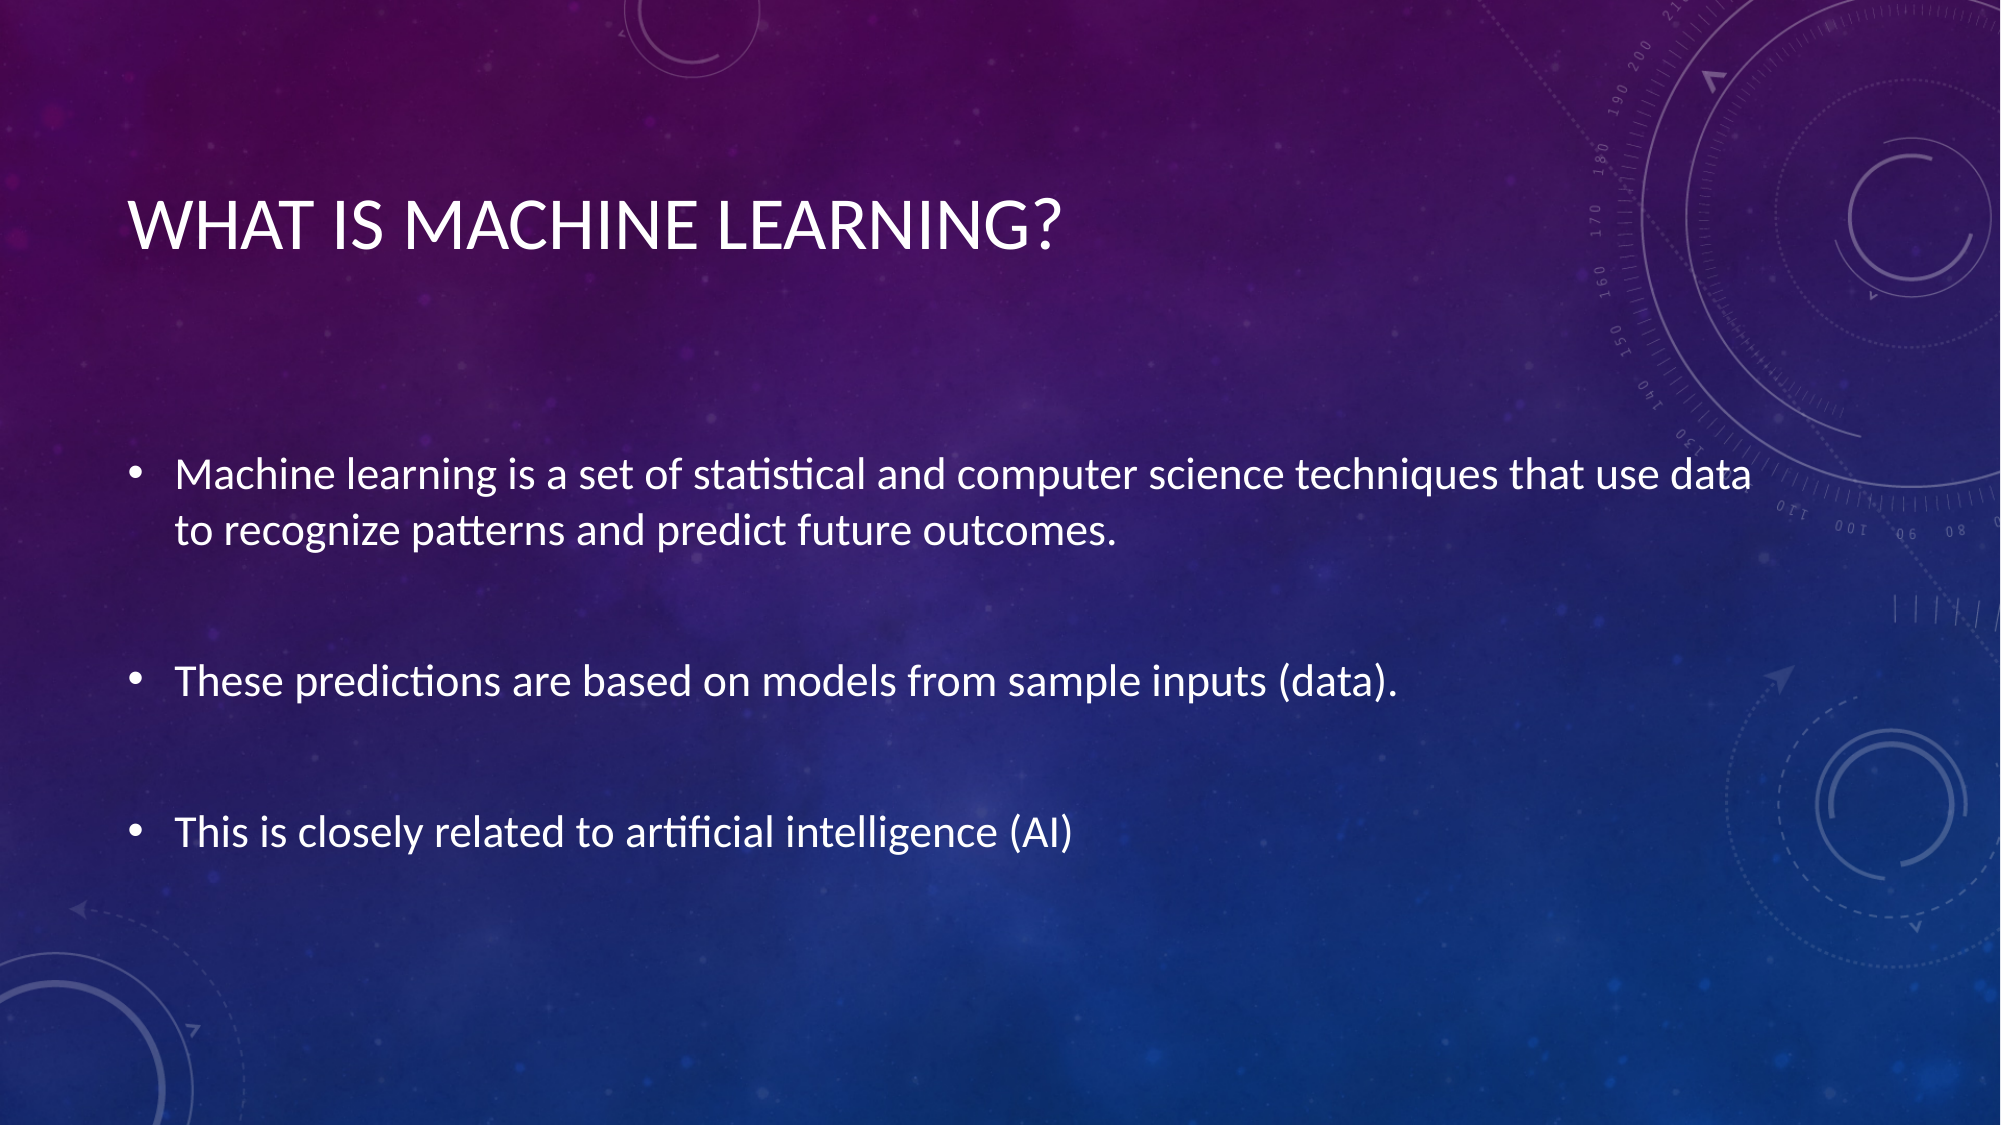

# What is Machine Learning?
Machine learning is a set of statistical and computer science techniques that use data to recognize patterns and predict future outcomes.

These predictions are based on models from sample inputs (data).

This is closely related to artificial intelligence (AI)